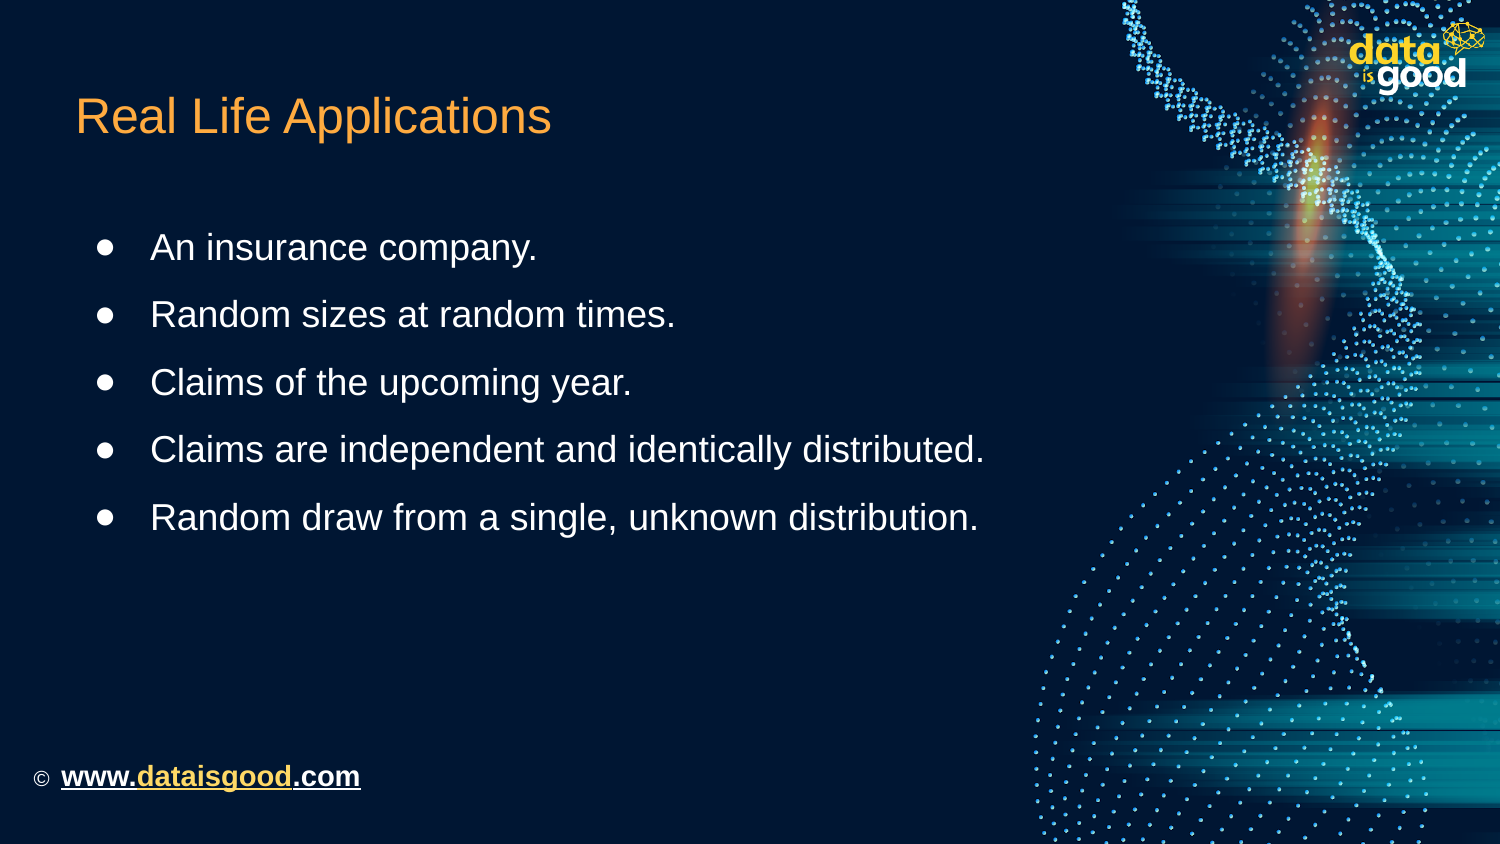

# Real Life Applications
An insurance company.
Random sizes at random times.
Claims of the upcoming year.
Claims are independent and identically distributed.
Random draw from a single, unknown distribution.